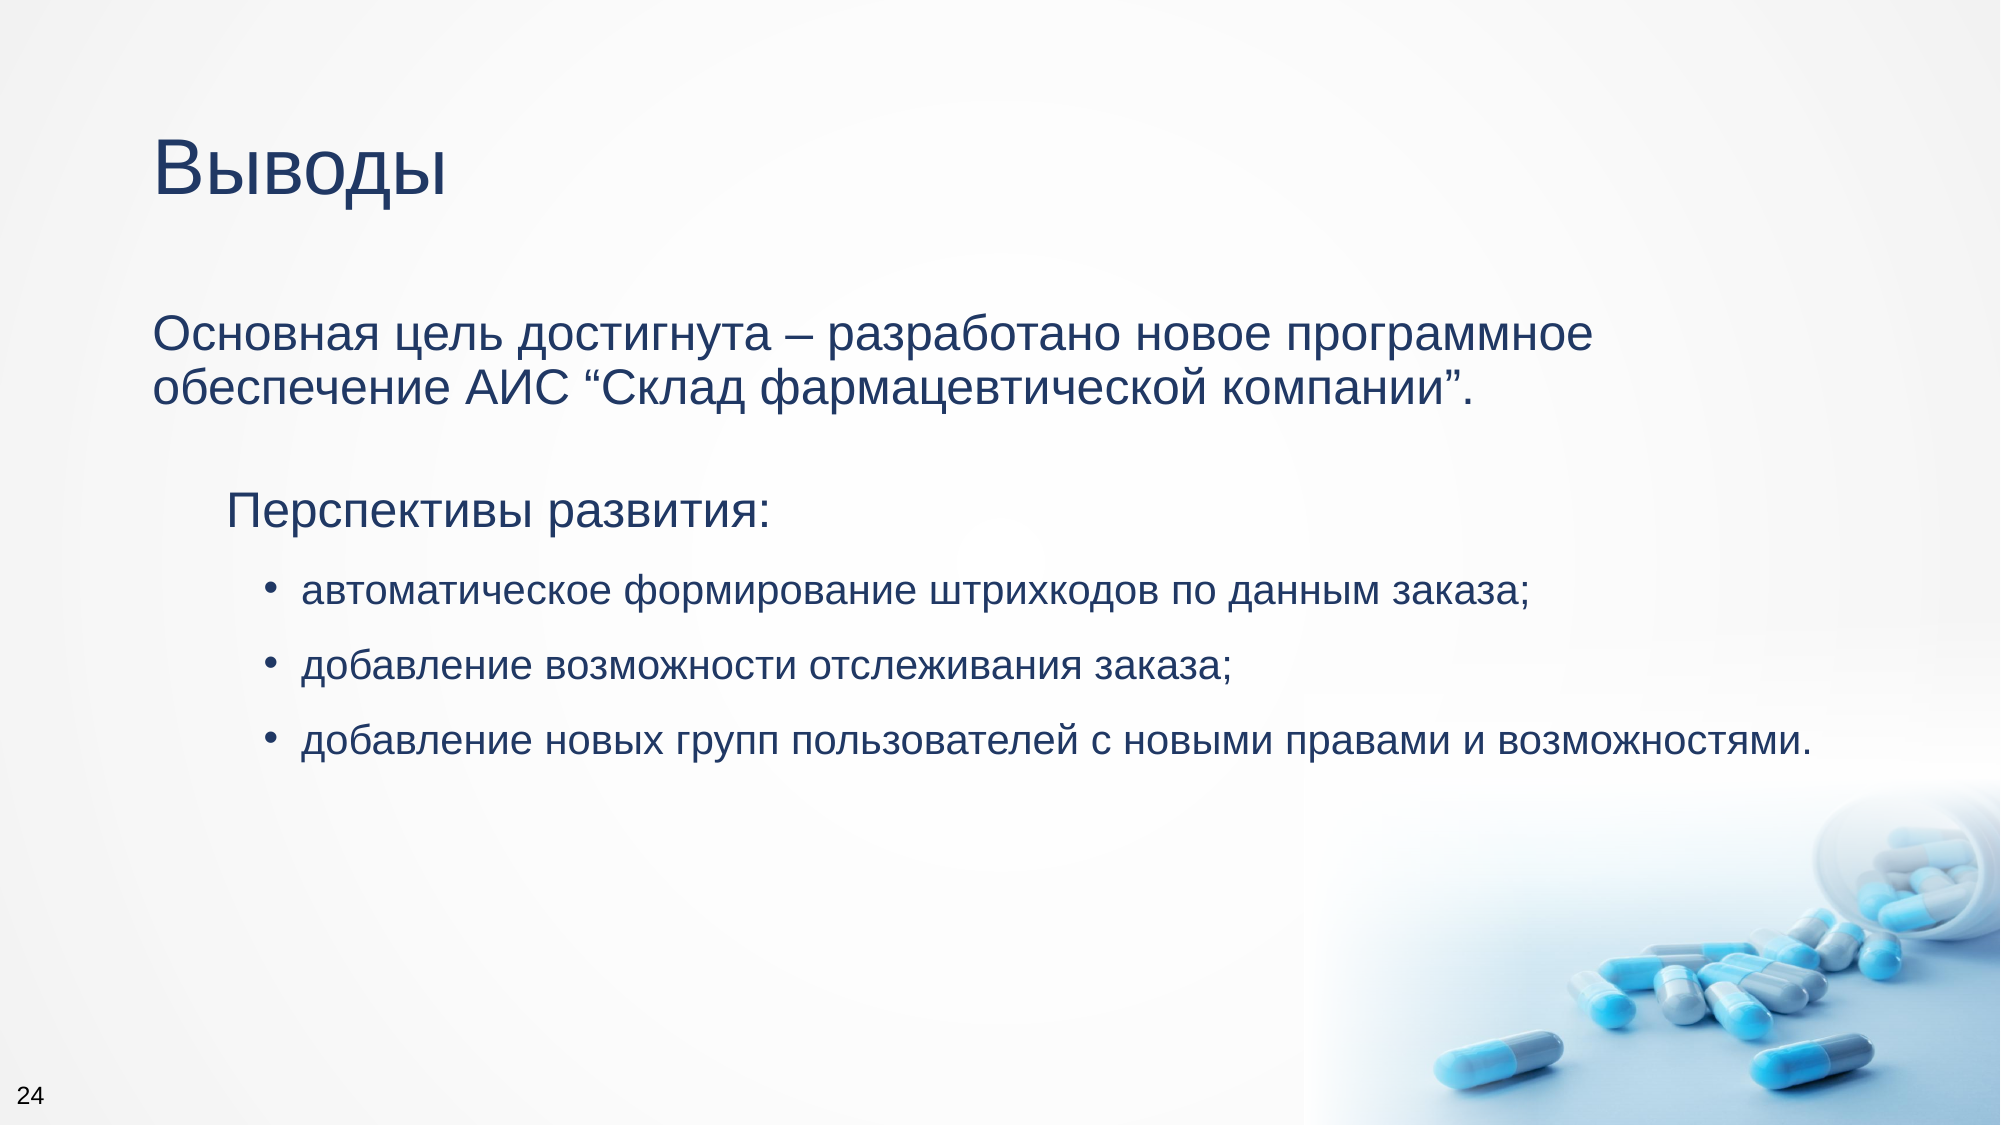

# Выводы
Основная цель достигнута – разработано новое программное обеспечение АИС “Склад фармацевтической компании”.
Перспективы развития:
автоматическое формирование штрихкодов по данным заказа;
добавление возможности отслеживания заказа;
добавление новых групп пользователей с новыми правами и возможностями.

24